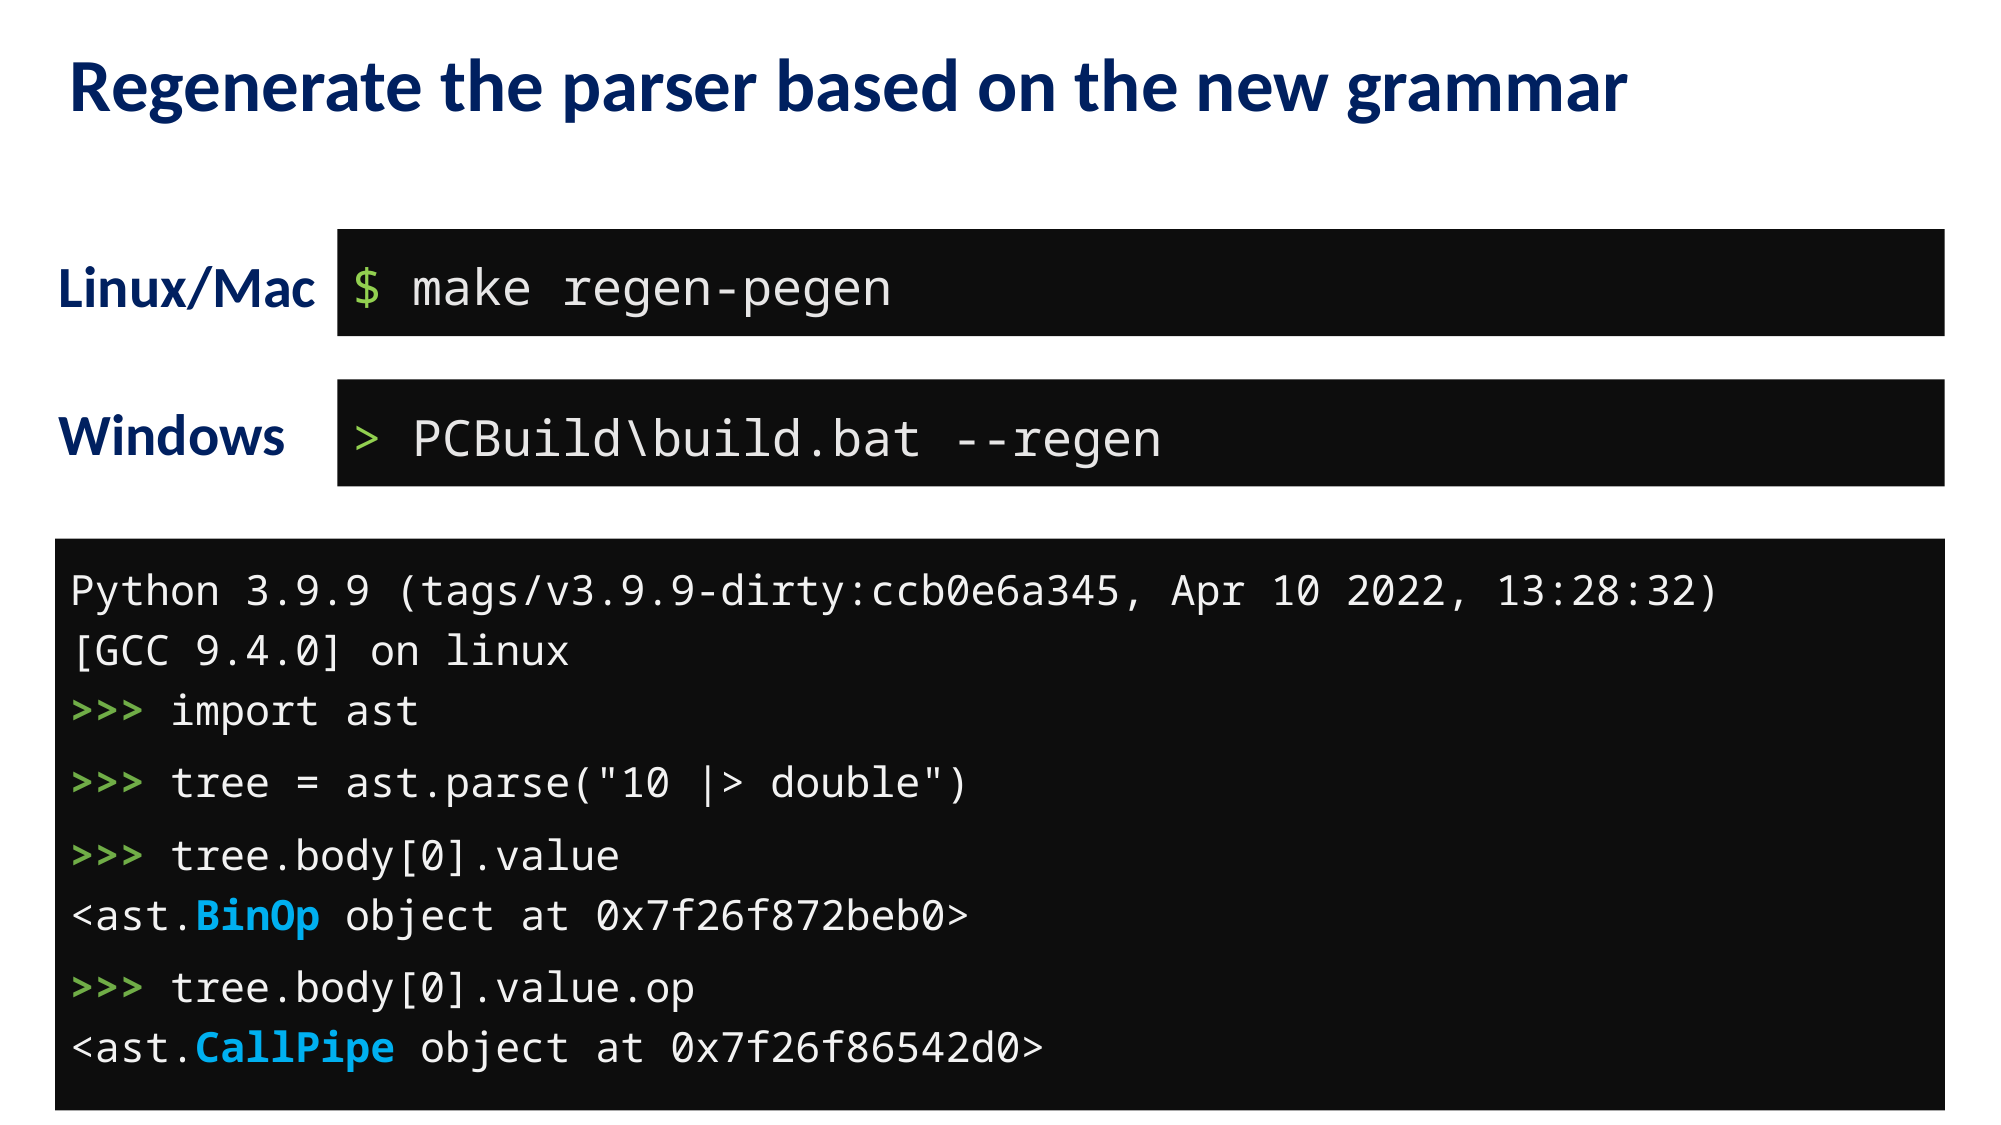

# Regenerate the parser based on the new grammar
$ make regen-pegen
Linux/Mac
> PCBuild\build.bat --regen
Windows
Python 3.9.9 (tags/v3.9.9-dirty:ccb0e6a345, Apr 10 2022, 13:28:32)
[GCC 9.4.0] on linux
>>> import ast
>>> tree = ast.parse("10 |> double")
>>> tree.body[0].value
<ast.BinOp object at 0x7f26f872beb0>
>>> tree.body[0].value.op
<ast.CallPipe object at 0x7f26f86542d0>
Source code: https://github.com/SebastiaanZ/pypethon